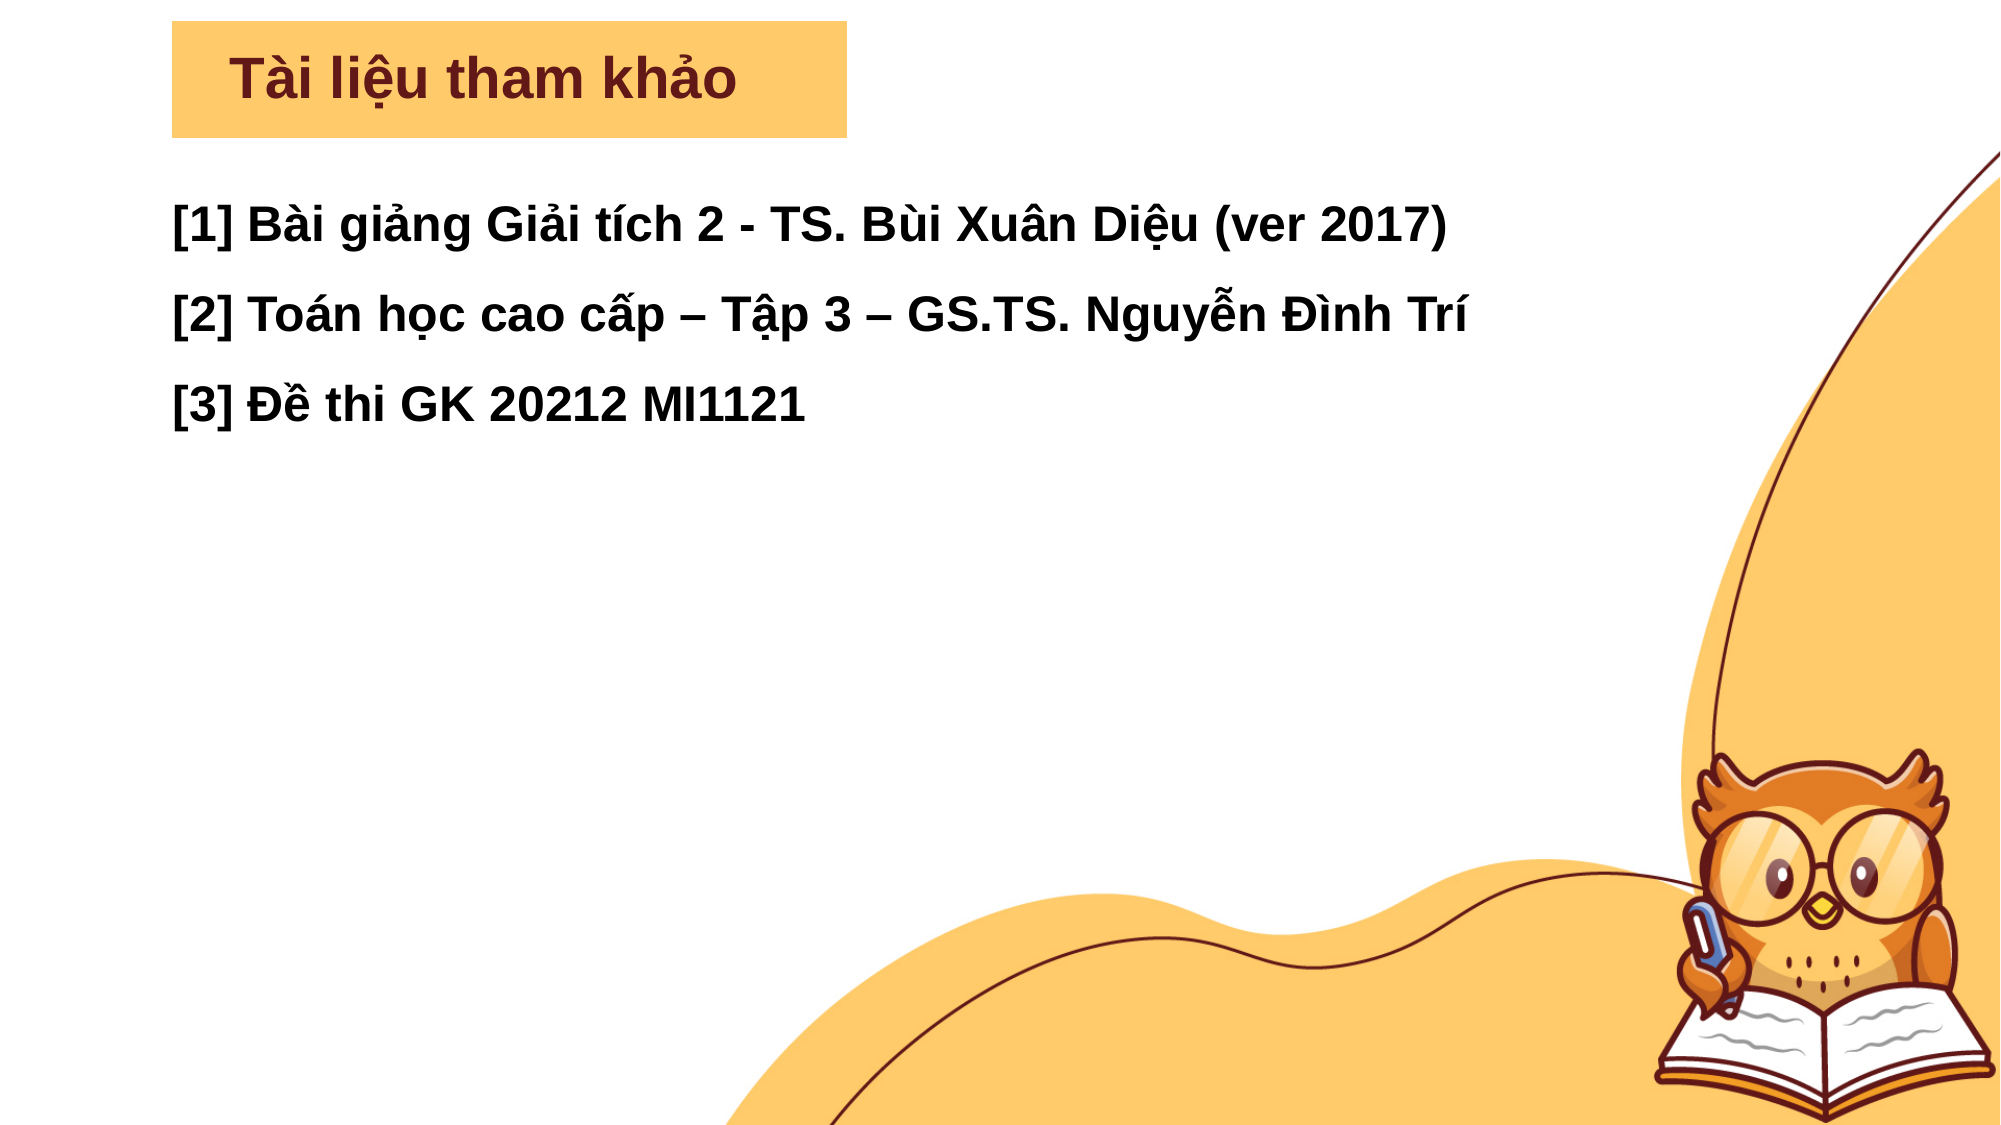

Tài liệu tham khảo

[1] Bài giảng Giải tích 2 - TS. Bùi Xuân Diệu (ver 2017)
[2] Toán học cao cấp – Tập 3 – GS.TS. Nguyễn Đình Trí
[3] Đề thi GK 20212 MI1121